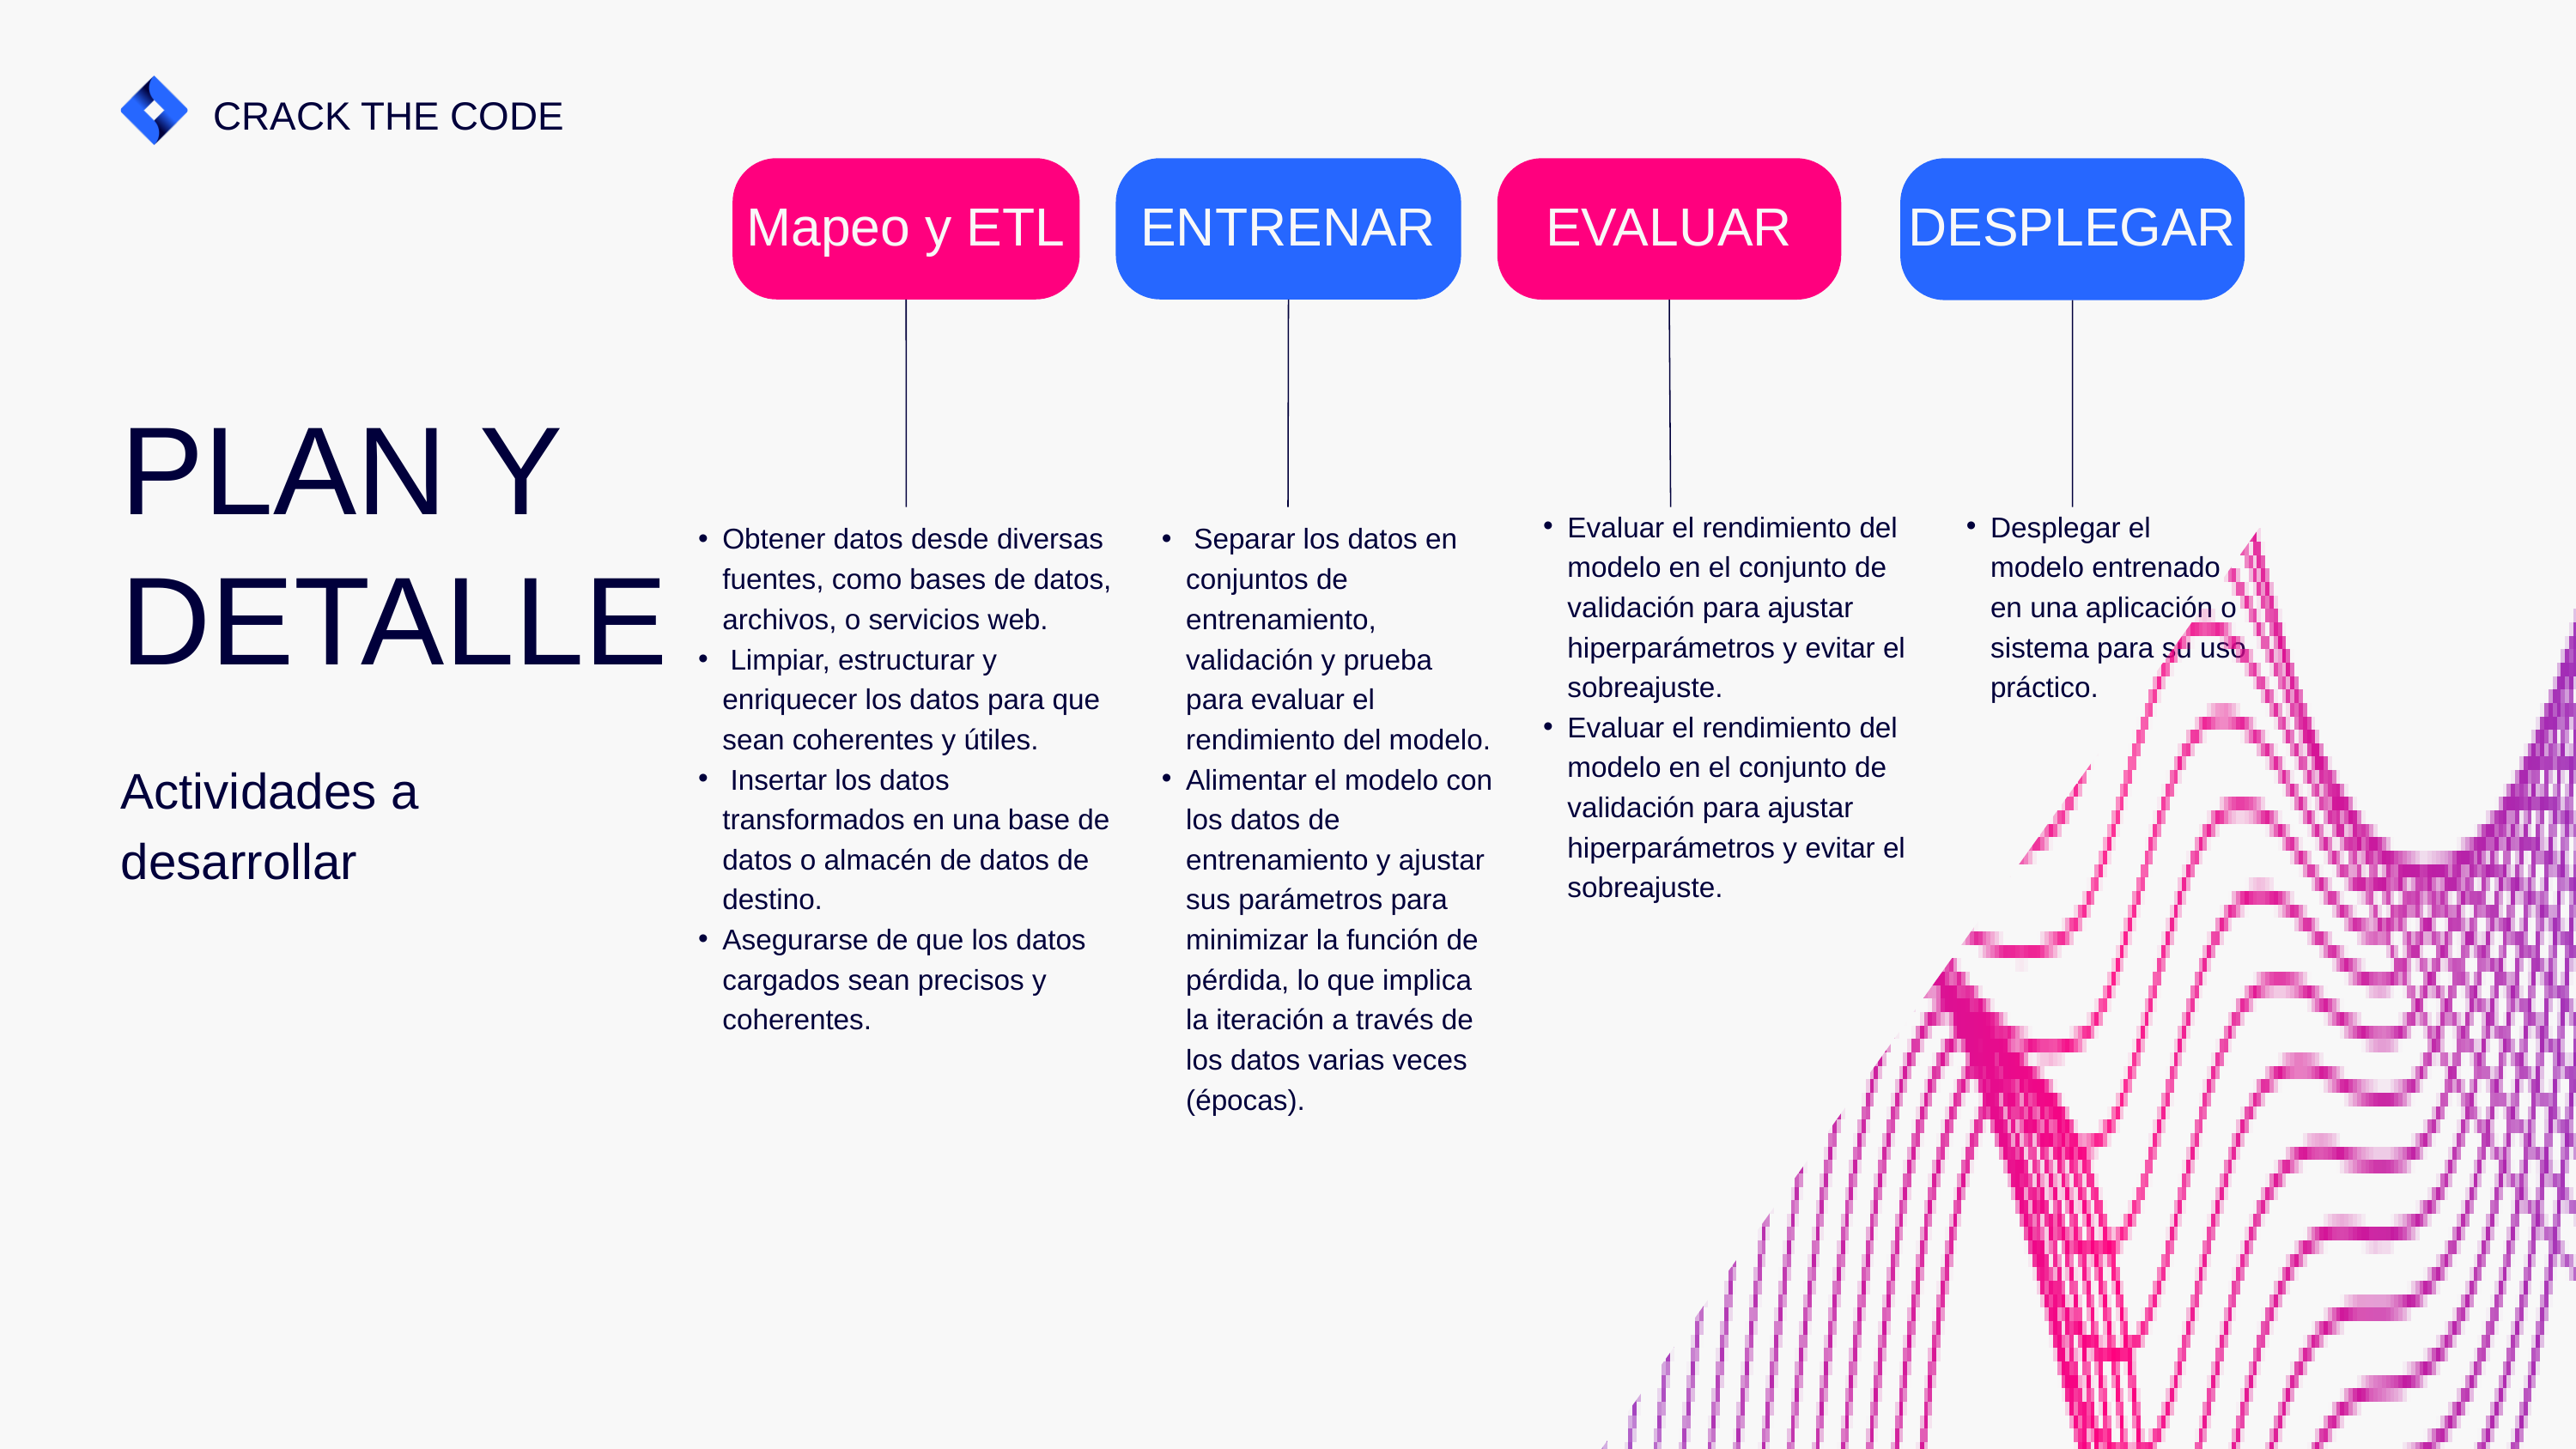

CRACK THE CODE

Mapeo y ETL

ENTRENAR

EVALUAR

DESPLEGAR

PLAN Y DETALLE
Actividades a desarrollar
Evaluar el rendimiento del modelo en el conjunto de validación para ajustar hiperparámetros y evitar el sobreajuste.
Evaluar el rendimiento del modelo en el conjunto de validación para ajustar hiperparámetros y evitar el sobreajuste.
Desplegar el modelo entrenado en una aplicación o sistema para su uso práctico.
Obtener datos desde diversas fuentes, como bases de datos, archivos, o servicios web.
 Limpiar, estructurar y enriquecer los datos para que sean coherentes y útiles.
 Insertar los datos transformados en una base de datos o almacén de datos de destino.
Asegurarse de que los datos cargados sean precisos y coherentes.
 Separar los datos en conjuntos de entrenamiento, validación y prueba para evaluar el rendimiento del modelo.
Alimentar el modelo con los datos de entrenamiento y ajustar sus parámetros para minimizar la función de pérdida, lo que implica la iteración a través de los datos varias veces (épocas).